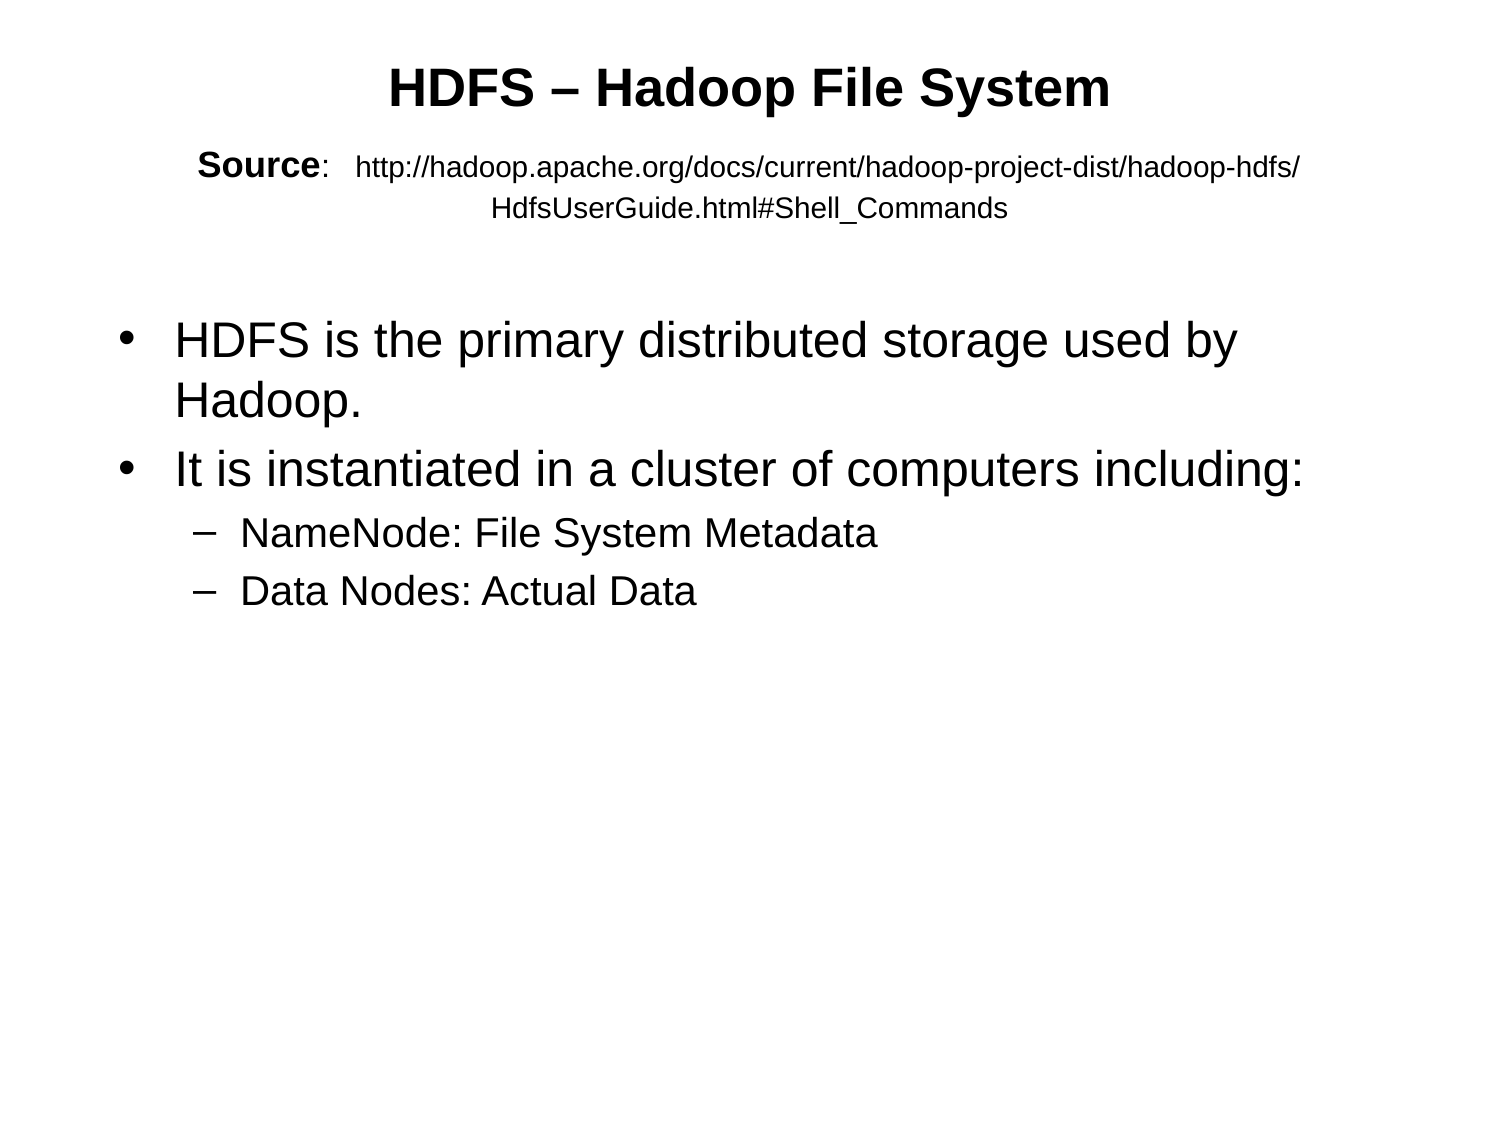

# HDFS – Hadoop File System Source:  http://hadoop.apache.org/docs/current/hadoop-project-dist/hadoop-hdfs/HdfsUserGuide.html#Shell_Commands
HDFS is the primary distributed storage used by Hadoop.
It is instantiated in a cluster of computers including:
NameNode: File System Metadata
Data Nodes: Actual Data